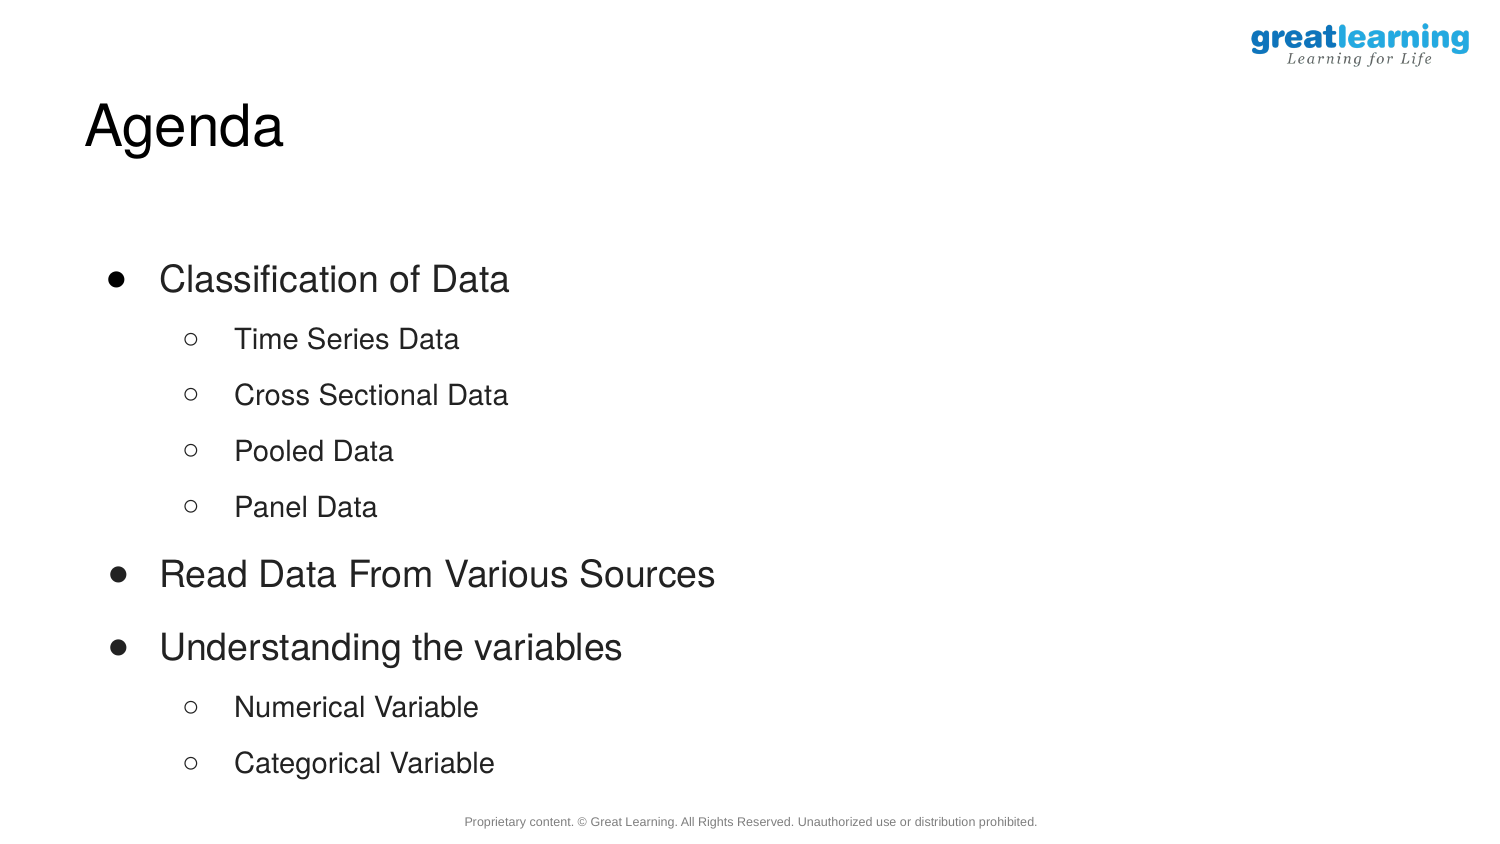

# Agenda
Classification of Data
Time Series Data
Cross Sectional Data
Pooled Data
Panel Data
Read Data From Various Sources
Understanding the variables
Numerical Variable
Categorical Variable